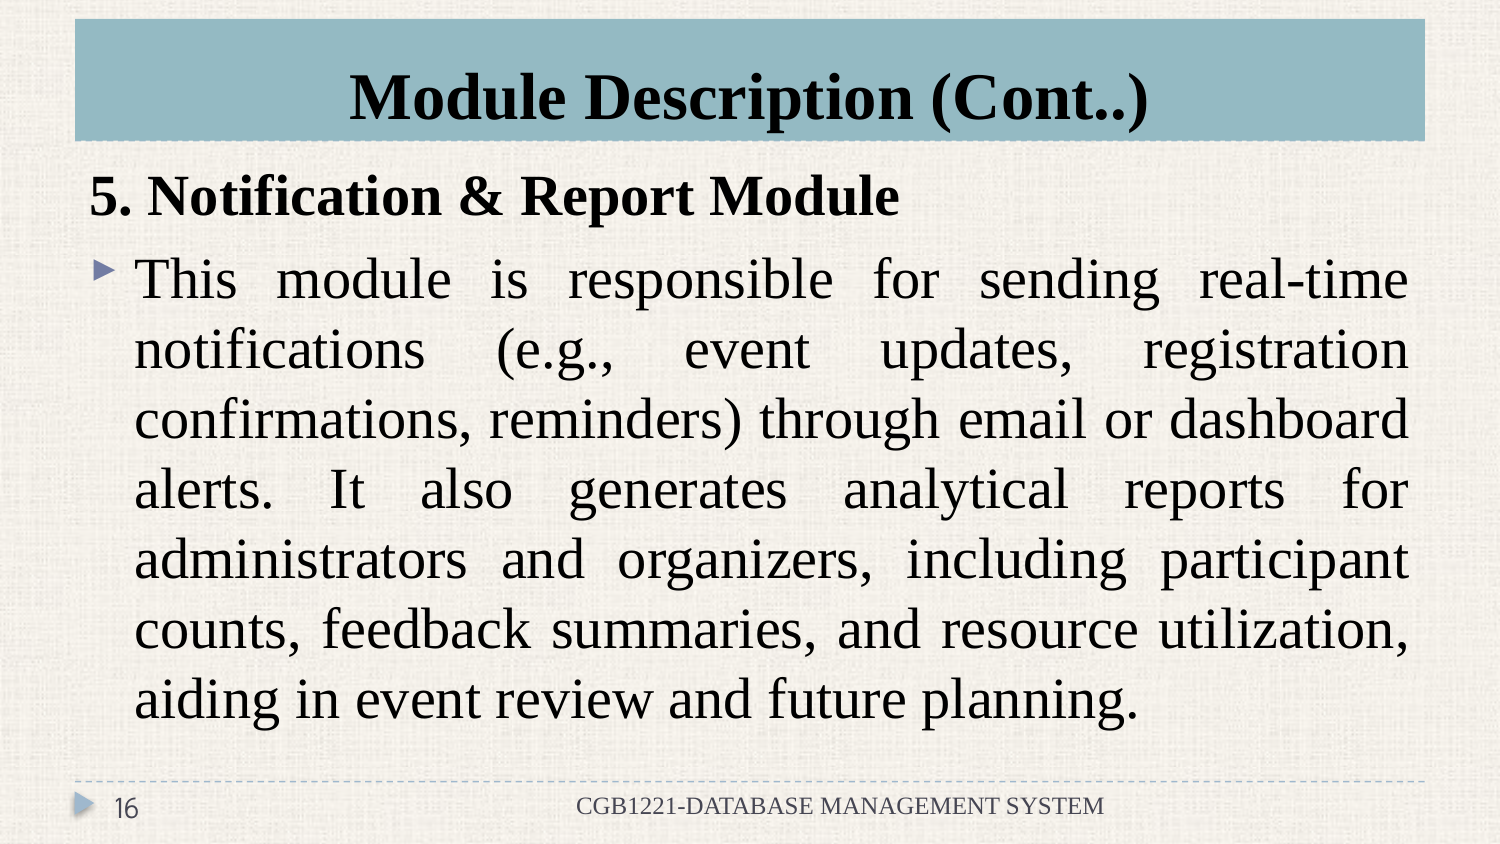

# Module Description (Cont..)
5. Notification & Report Module
This module is responsible for sending real-time notifications (e.g., event updates, registration confirmations, reminders) through email or dashboard alerts. It also generates analytical reports for administrators and organizers, including participant counts, feedback summaries, and resource utilization, aiding in event review and future planning.

16
CGB1221-DATABASE MANAGEMENT SYSTEM